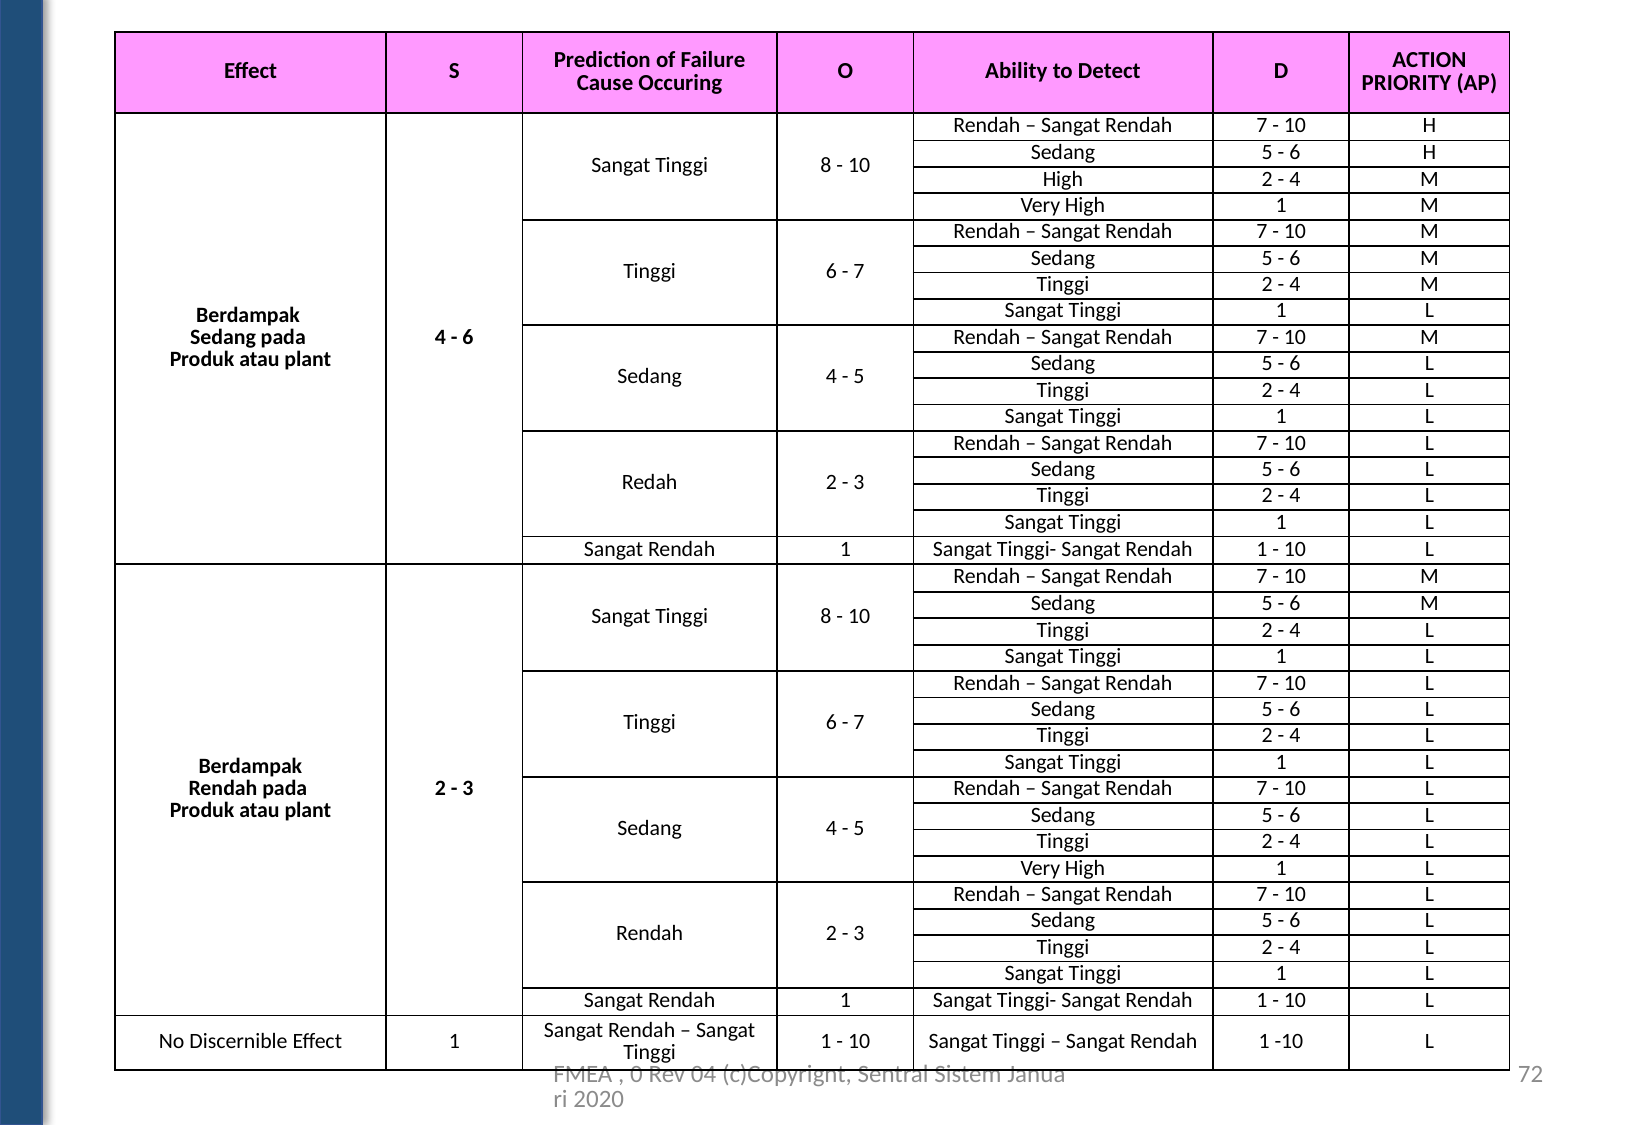

| Effect | S | Prediction of Failure Cause Occuring | O | Ability to Detect | D | ACTION PRIORITY (AP) |
| --- | --- | --- | --- | --- | --- | --- |
| Berdampak Sedang pada Produk atau plant | 4 - 6 | Sangat Tinggi | 8 - 10 | Rendah – Sangat Rendah | 7 - 10 | H |
|  |  |  |  | Sedang | 5 - 6 | H |
|  |  |  |  | High | 2 - 4 | M |
|  |  |  |  | Very High | 1 | M |
|  |  | Tinggi | 6 - 7 | Rendah – Sangat Rendah | 7 - 10 | M |
|  |  |  |  | Sedang | 5 - 6 | M |
|  |  |  |  | Tinggi | 2 - 4 | M |
|  |  |  |  | Sangat Tinggi | 1 | L |
|  |  | Sedang | 4 - 5 | Rendah – Sangat Rendah | 7 - 10 | M |
|  |  |  |  | Sedang | 5 - 6 | L |
|  |  |  |  | Tinggi | 2 - 4 | L |
|  |  |  |  | Sangat Tinggi | 1 | L |
|  |  | Redah | 2 - 3 | Rendah – Sangat Rendah | 7 - 10 | L |
|  |  |  |  | Sedang | 5 - 6 | L |
|  |  |  |  | Tinggi | 2 - 4 | L |
|  |  |  |  | Sangat Tinggi | 1 | L |
|  |  | Sangat Rendah | 1 | Sangat Tinggi- Sangat Rendah | 1 - 10 | L |
| Berdampak Rendah pada Produk atau plant | 2 - 3 | Sangat Tinggi | 8 - 10 | Rendah – Sangat Rendah | 7 - 10 | M |
|  |  |  |  | Sedang | 5 - 6 | M |
|  |  |  |  | Tinggi | 2 - 4 | L |
|  |  |  |  | Sangat Tinggi | 1 | L |
|  |  | Tinggi | 6 - 7 | Rendah – Sangat Rendah | 7 - 10 | L |
|  |  |  |  | Sedang | 5 - 6 | L |
|  |  |  |  | Tinggi | 2 - 4 | L |
|  |  |  |  | Sangat Tinggi | 1 | L |
|  |  | Sedang | 4 - 5 | Rendah – Sangat Rendah | 7 - 10 | L |
|  |  |  |  | Sedang | 5 - 6 | L |
|  |  |  |  | Tinggi | 2 - 4 | L |
|  |  |  |  | Very High | 1 | L |
|  |  | Rendah | 2 - 3 | Rendah – Sangat Rendah | 7 - 10 | L |
|  |  |  |  | Sedang | 5 - 6 | L |
|  |  |  |  | Tinggi | 2 - 4 | L |
|  |  |  |  | Sangat Tinggi | 1 | L |
|  |  | Sangat Rendah | 1 | Sangat Tinggi- Sangat Rendah | 1 - 10 | L |
| No Discernible Effect | 1 | Sangat Rendah – Sangat Tinggi | 1 - 10 | Sangat Tinggi – Sangat Rendah | 1 -10 | L |
FMEA , 0 Rev 04 (c)Copyrignt, Sentral Sistem Januari 2020
72